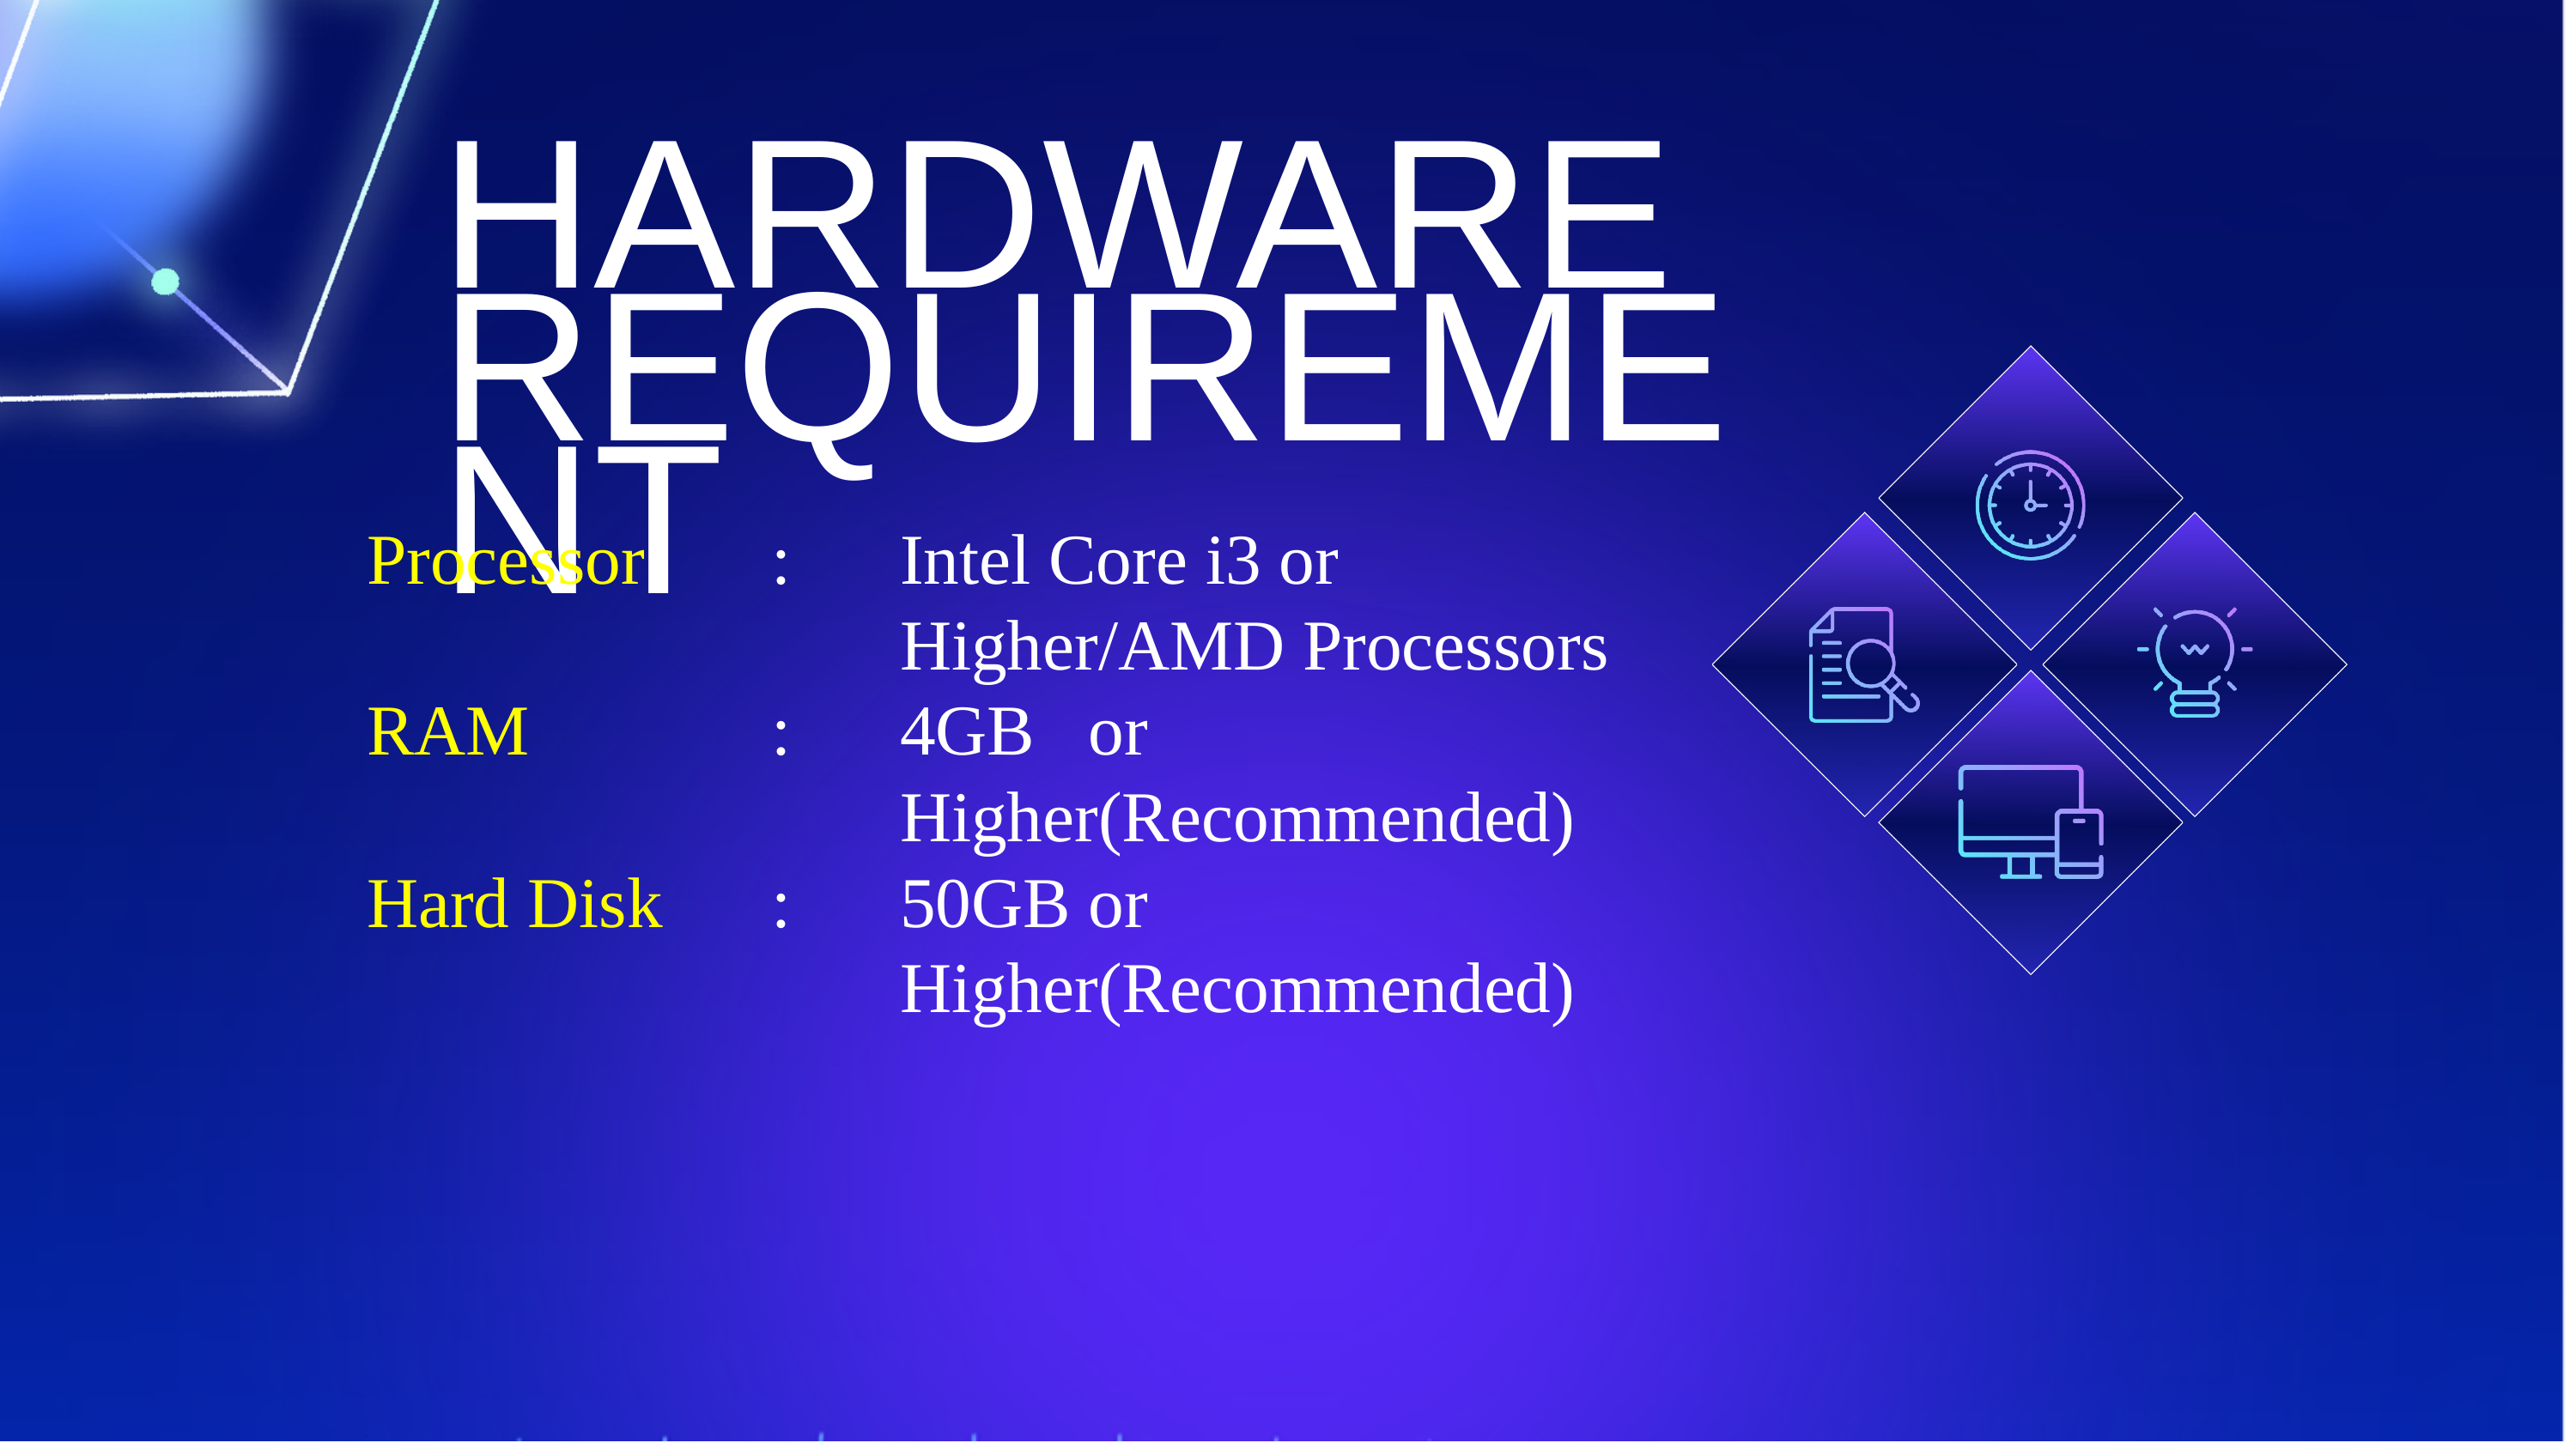

HARDWARE REQUIREMENT

Processor	 :	 Intel Core i3 or 							 Higher/AMD Processors
RAM 		 : 	 4GB   or 								 Higher(Recommended)
Hard Disk	 :	 50GB or 								 Higher(Recommended)